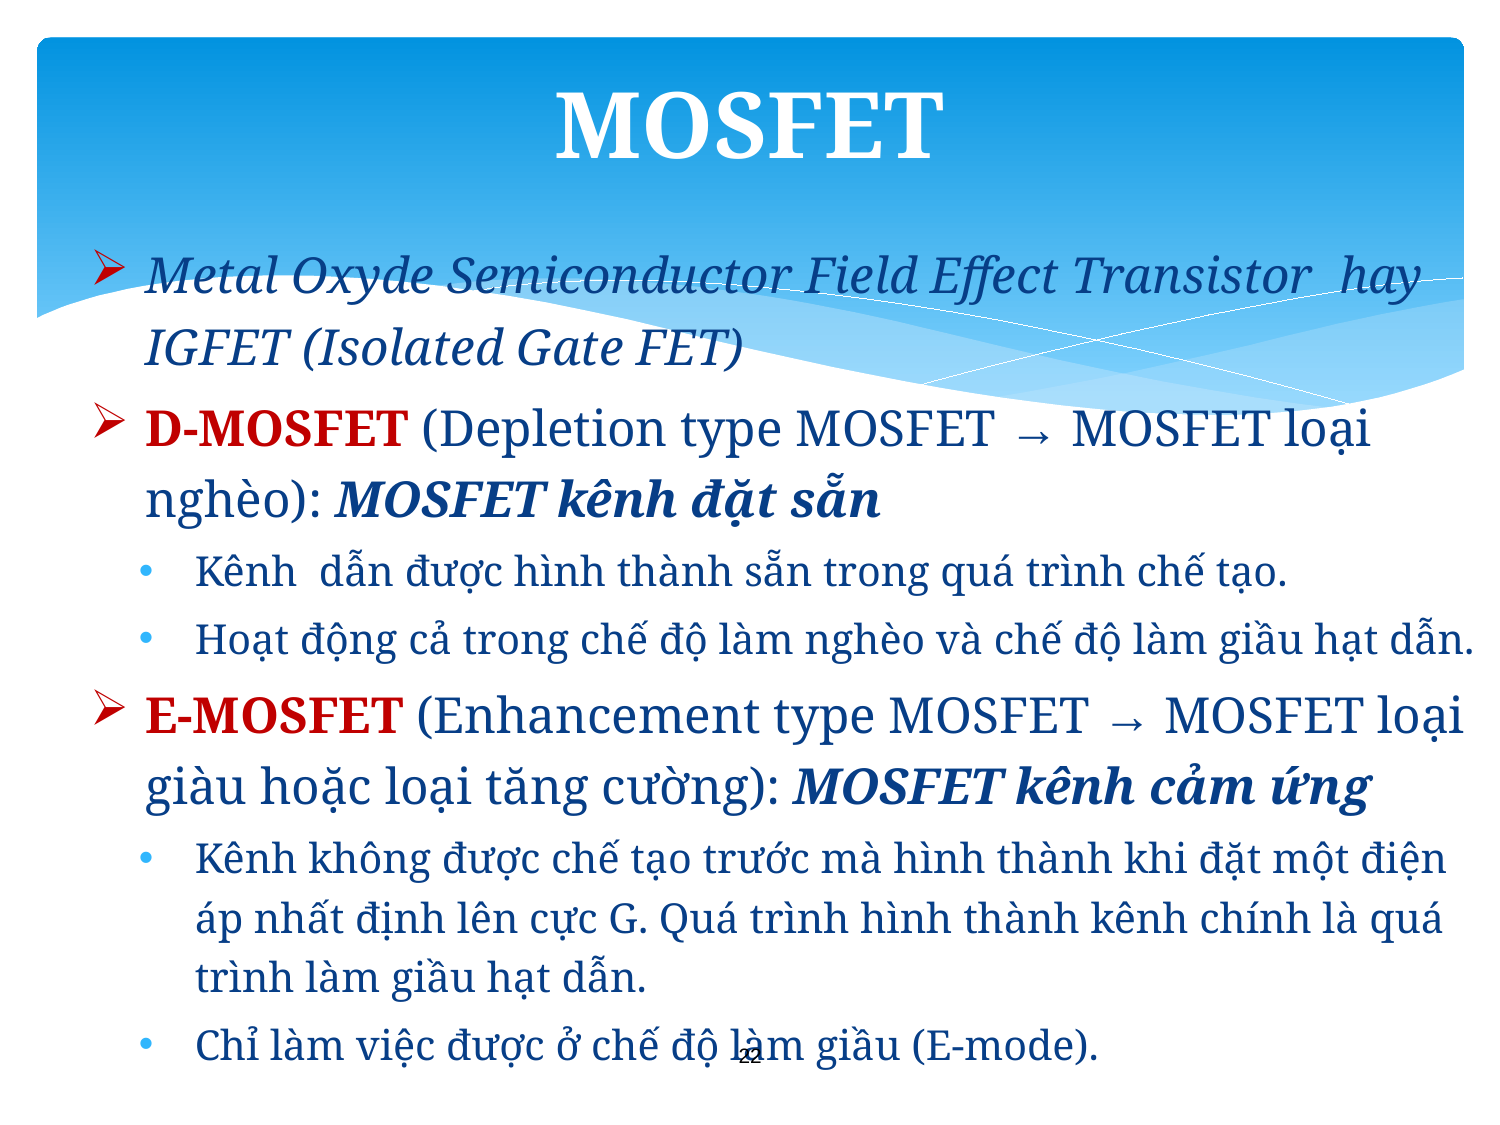

# MOSFET
Metal Oxyde Semiconductor Field Effect Transistor  hay IGFET (Isolated Gate FET)
D-MOSFET (Depletion type MOSFET → MOSFET loại nghèo): MOSFET kênh đặt sẵn
Kênh  dẫn được hình thành sẵn trong quá trình chế tạo.
Hoạt động cả trong chế độ làm nghèo và chế độ làm giầu hạt dẫn.
E-MOSFET (Enhancement type MOSFET → MOSFET loại giàu hoặc loại tăng cường): MOSFET kênh cảm ứng
Kênh không được chế tạo trước mà hình thành khi đặt một điện áp nhất định lên cực G. Quá trình hình thành kênh chính là quá trình làm giầu hạt dẫn.
Chỉ làm việc được ở chế độ làm giầu (E-mode).
22